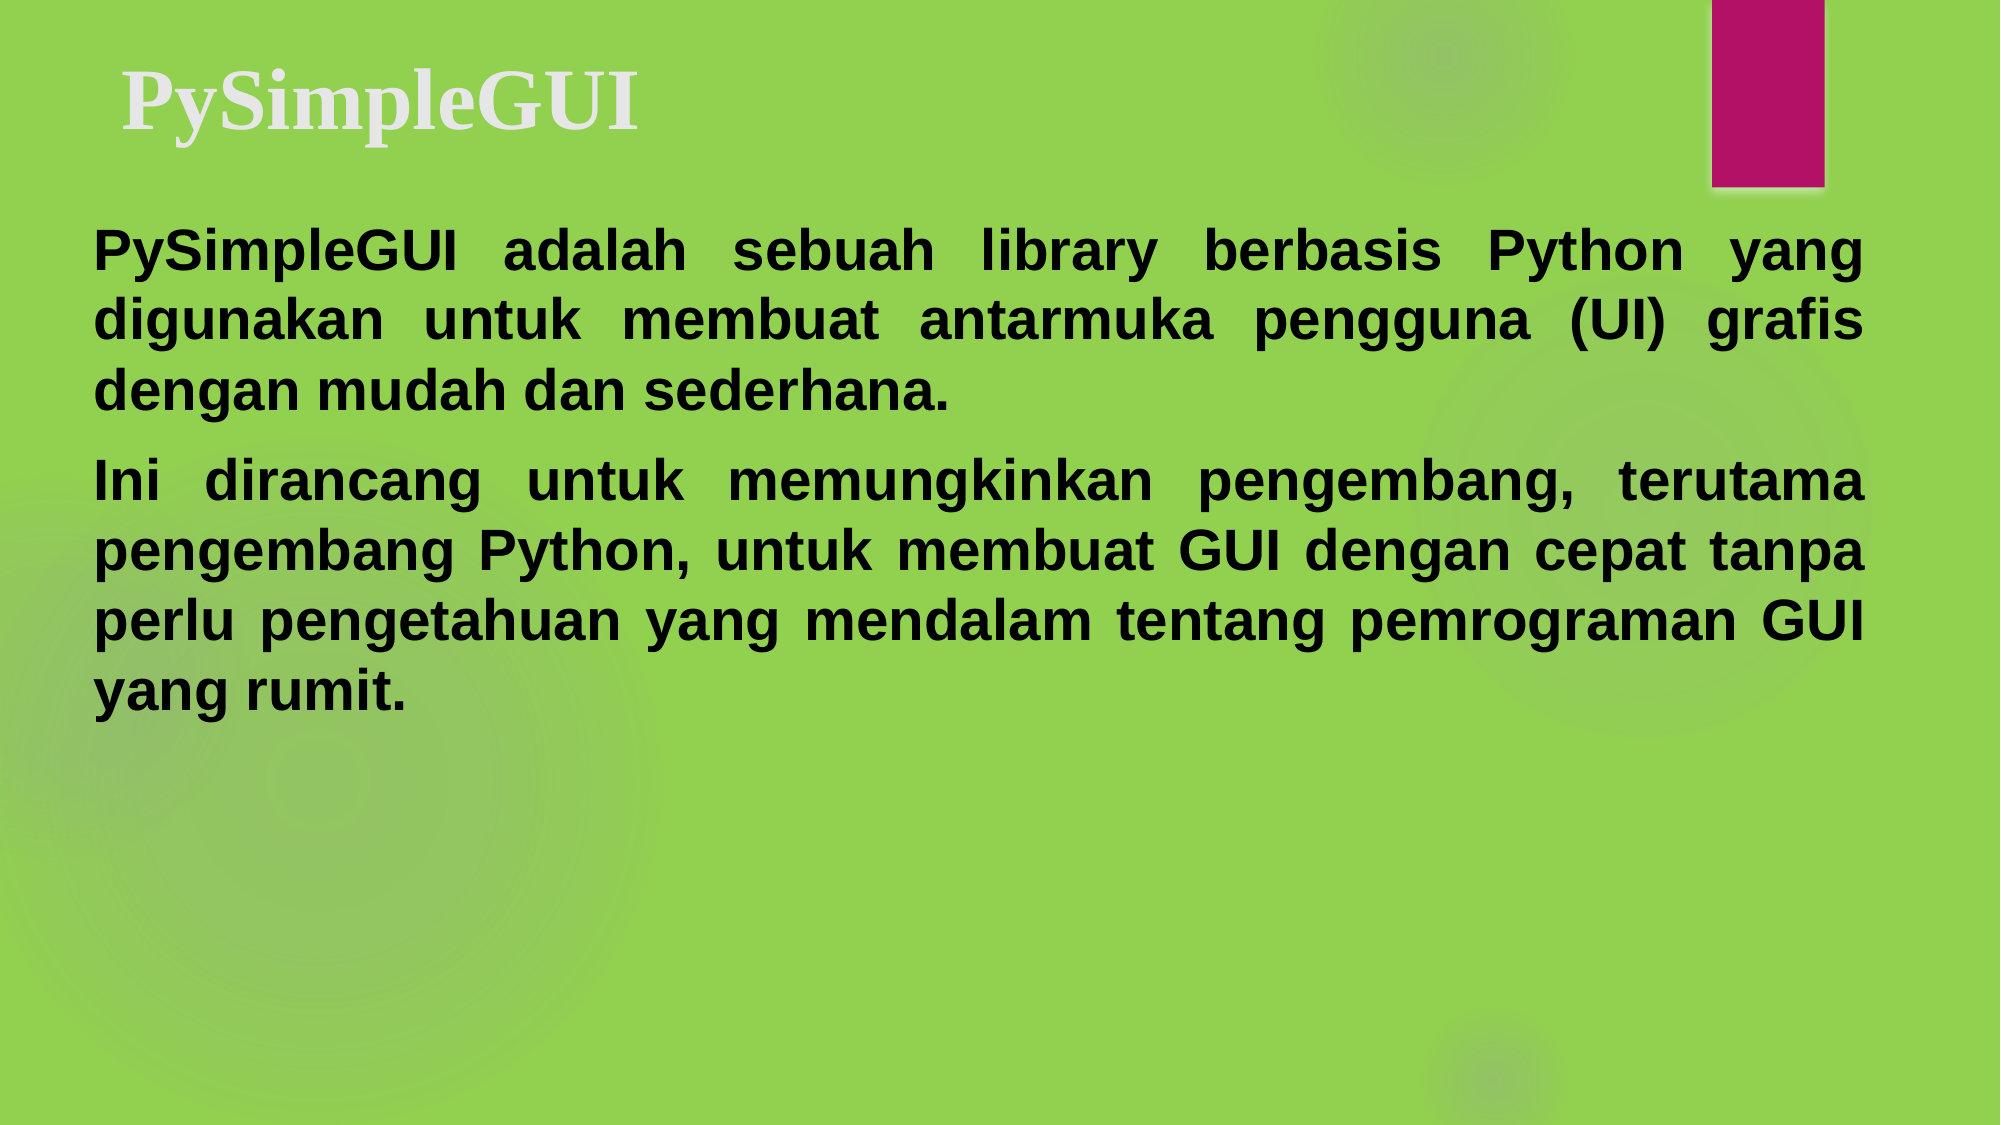

# PySimpleGUI
PySimpleGUI adalah sebuah library berbasis Python yang digunakan untuk membuat antarmuka pengguna (UI) grafis dengan mudah dan sederhana.
Ini dirancang untuk memungkinkan pengembang, terutama pengembang Python, untuk membuat GUI dengan cepat tanpa perlu pengetahuan yang mendalam tentang pemrograman GUI yang rumit.